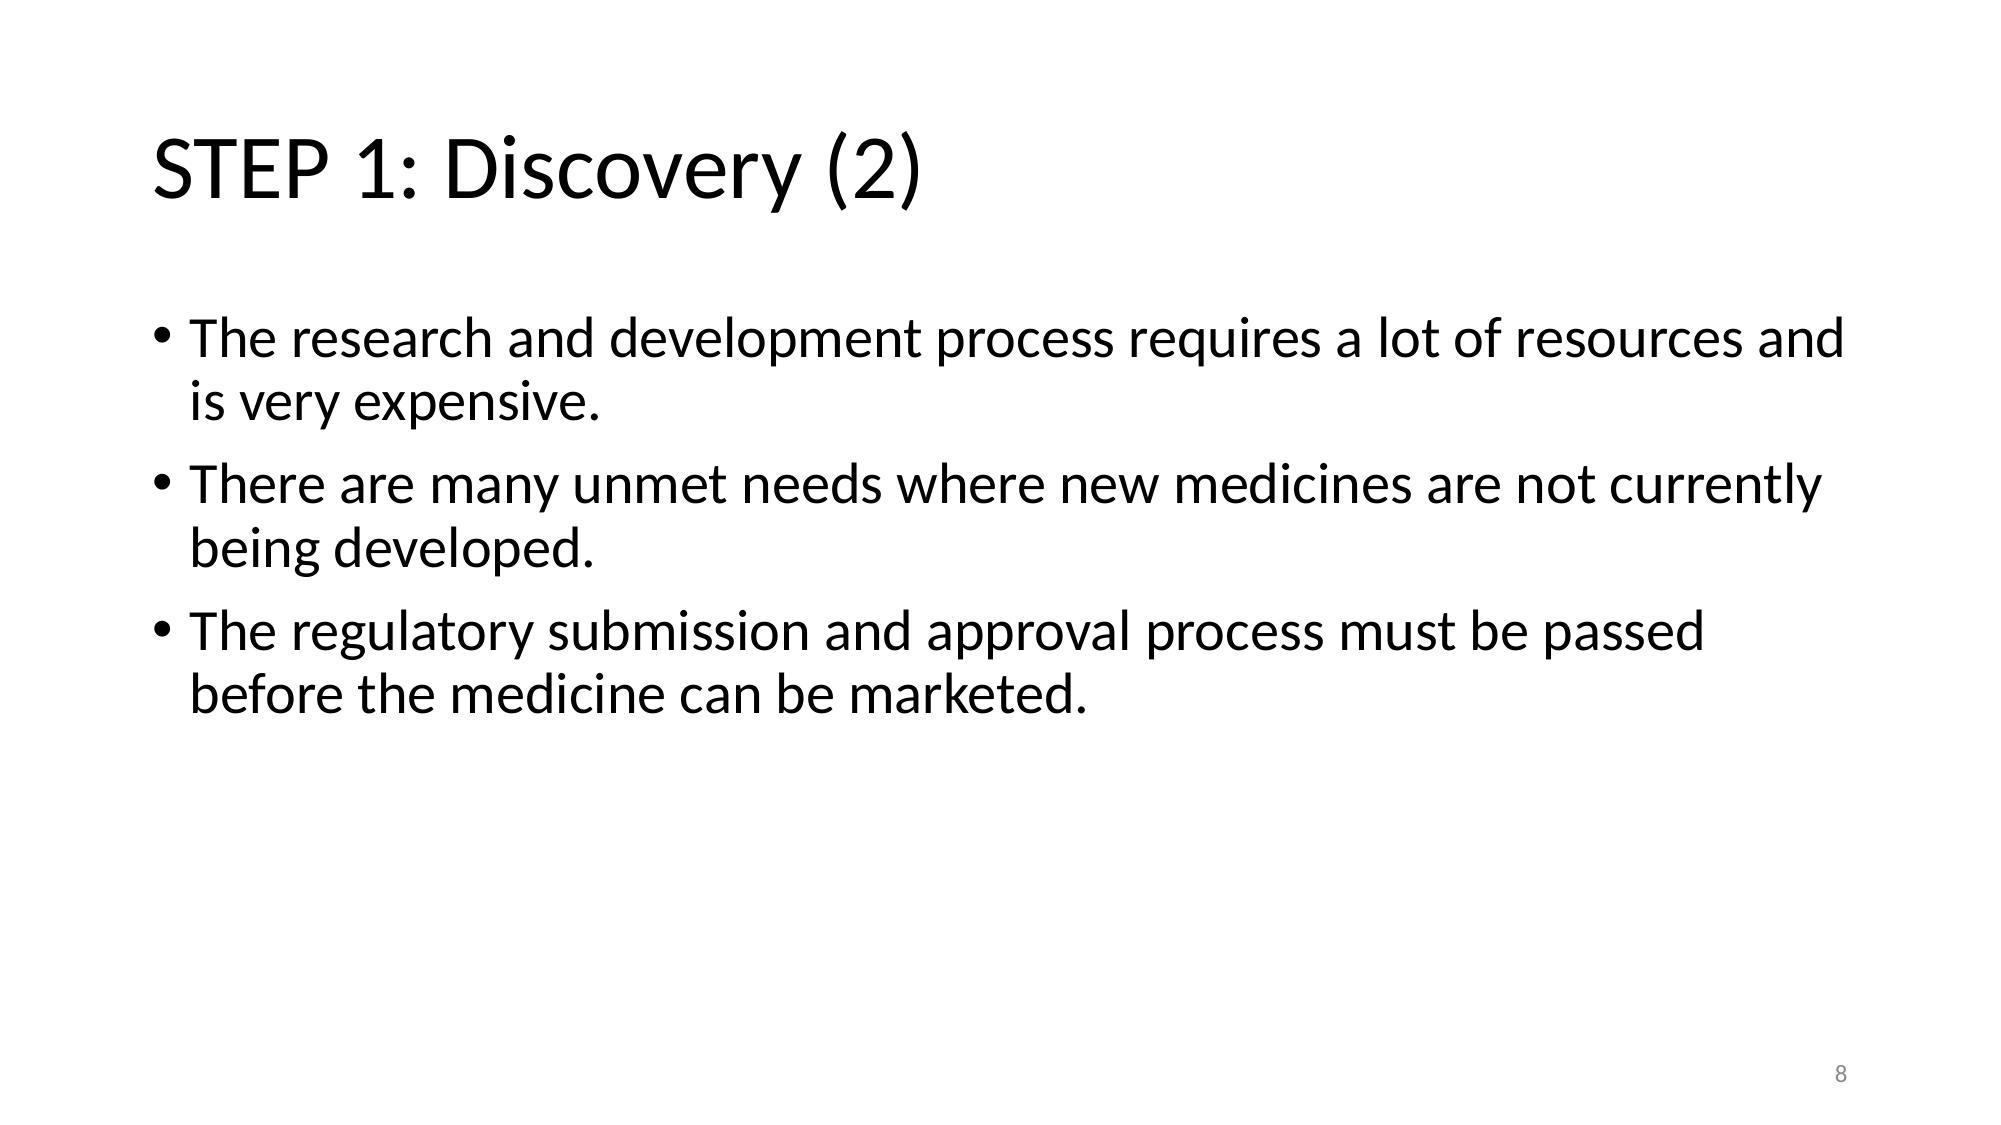

# STEP 1: Discovery (2)
The research and development process requires a lot of resources and is very expensive.
There are many unmet needs where new medicines are not currently being developed.
The regulatory submission and approval process must be passed before the medicine can be marketed.
8